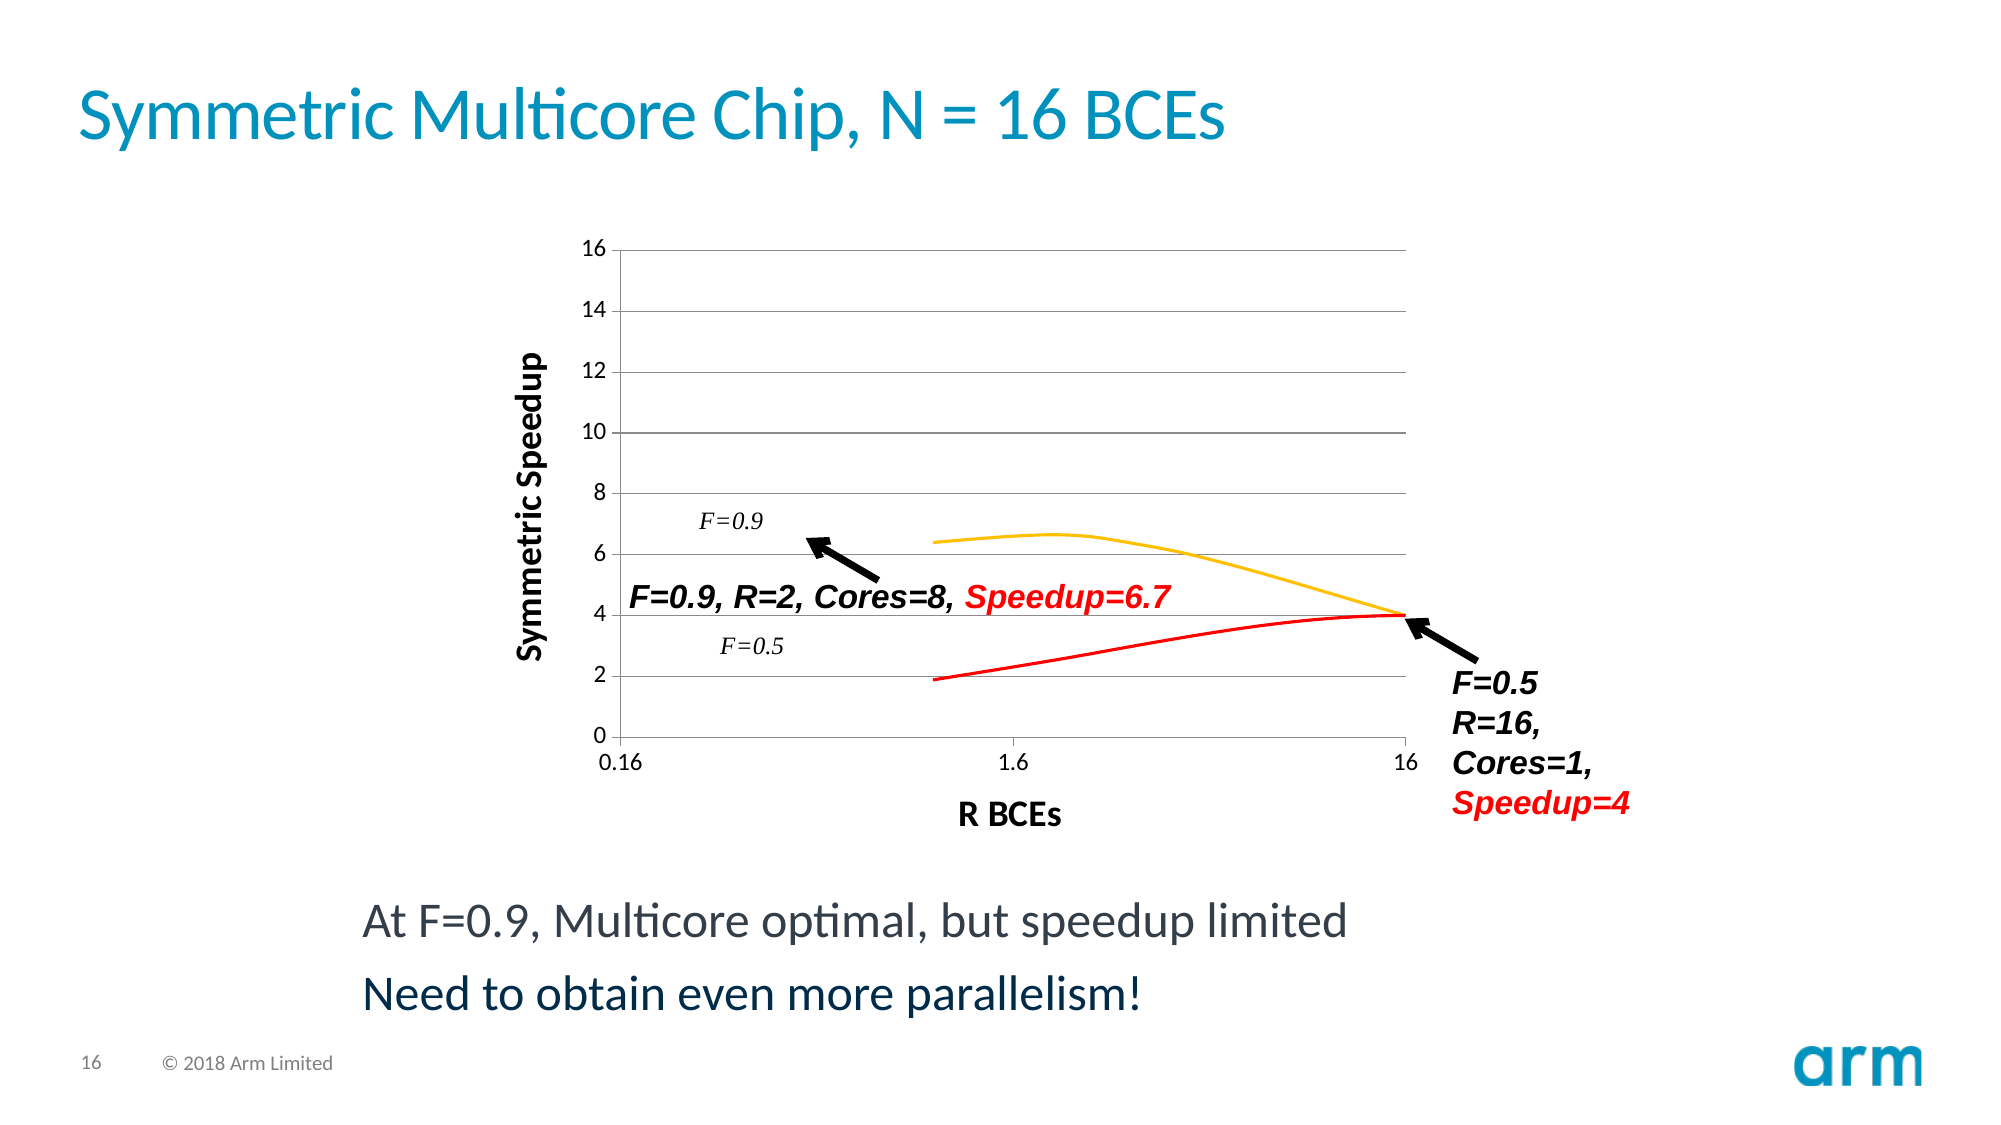

16

# Symmetric Multicore Chip, N = 16 BCEs

### Chart

| Category | 0.5 | 0.9 |
|---|---|---|
F=0.9, R=2, Cores=8, Speedup=6.7
F=0.5
R=16,
Cores=1,
Speedup=4
At F=0.9, Multicore optimal, but speedup limited
Need to obtain even more parallelism!